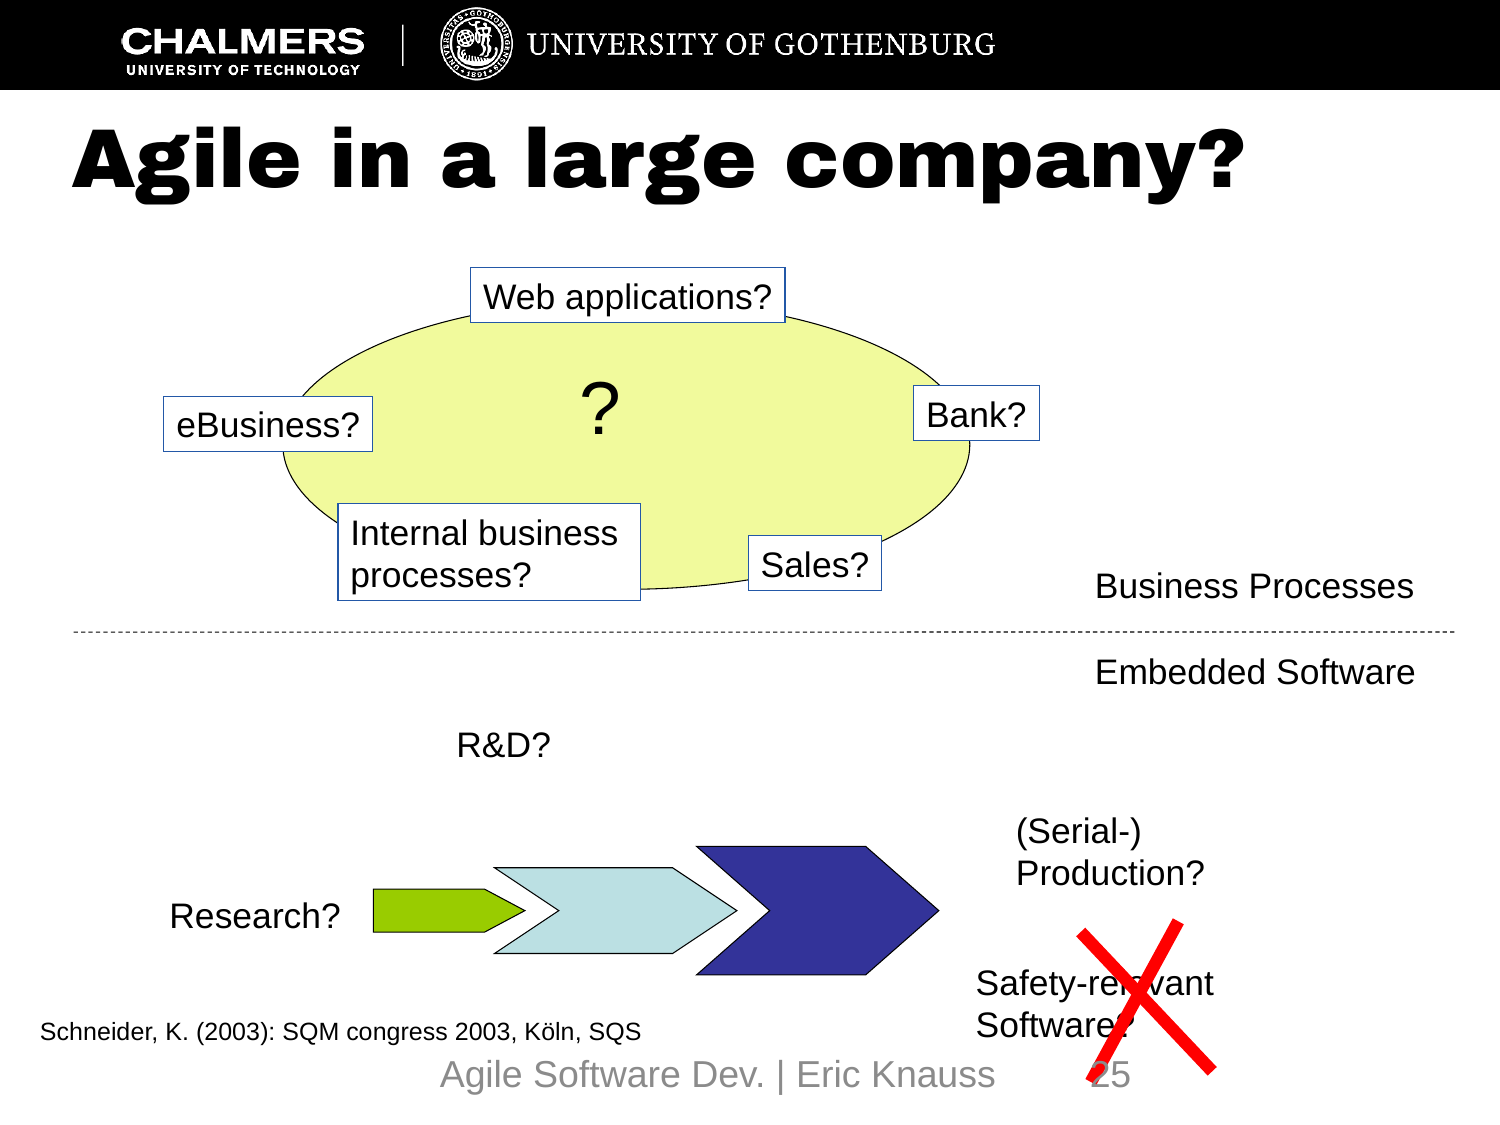

# Agile in a large company?
Web applications?

?
Bank?
eBusiness?
Internal business
processes?
Sales?
Business Processes

R&D?
(Serial-)
Production?

Research?

Embedded Software

Safety-relevant
Software?
Schneider, K. (2003): SQM congress 2003, Köln, SQS
Agile Software Dev. | Eric Knauss
25